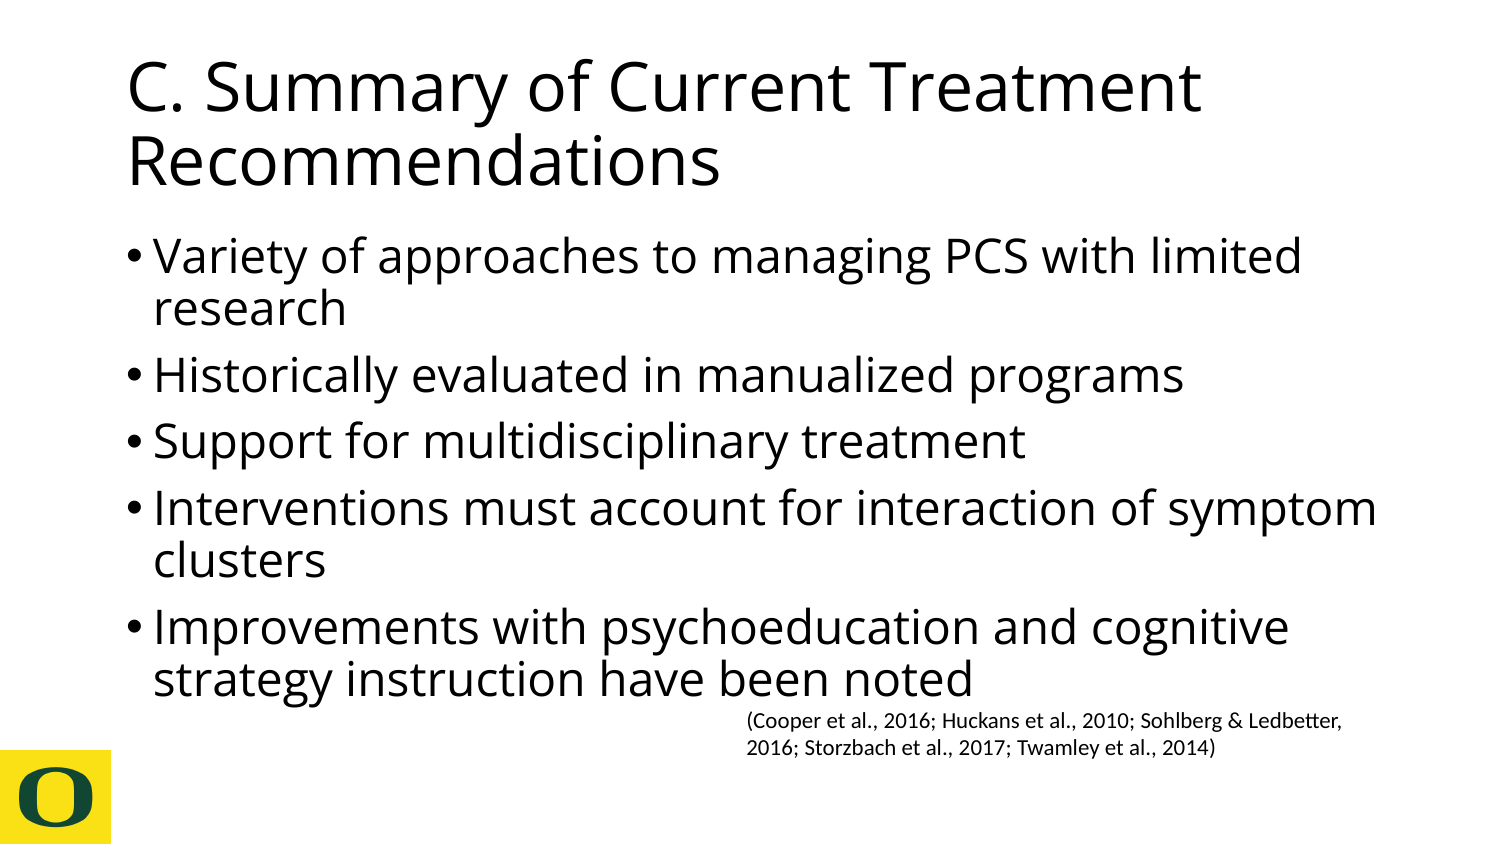

# C. Summary of Current Treatment Recommendations
Variety of approaches to managing PCS with limited research
Historically evaluated in manualized programs
Support for multidisciplinary treatment
Interventions must account for interaction of symptom clusters
Improvements with psychoeducation and cognitive strategy instruction have been noted

(Cooper et al., 2016; Huckans et al., 2010; Sohlberg & Ledbetter, 2016; Storzbach et al., 2017; Twamley et al., 2014)